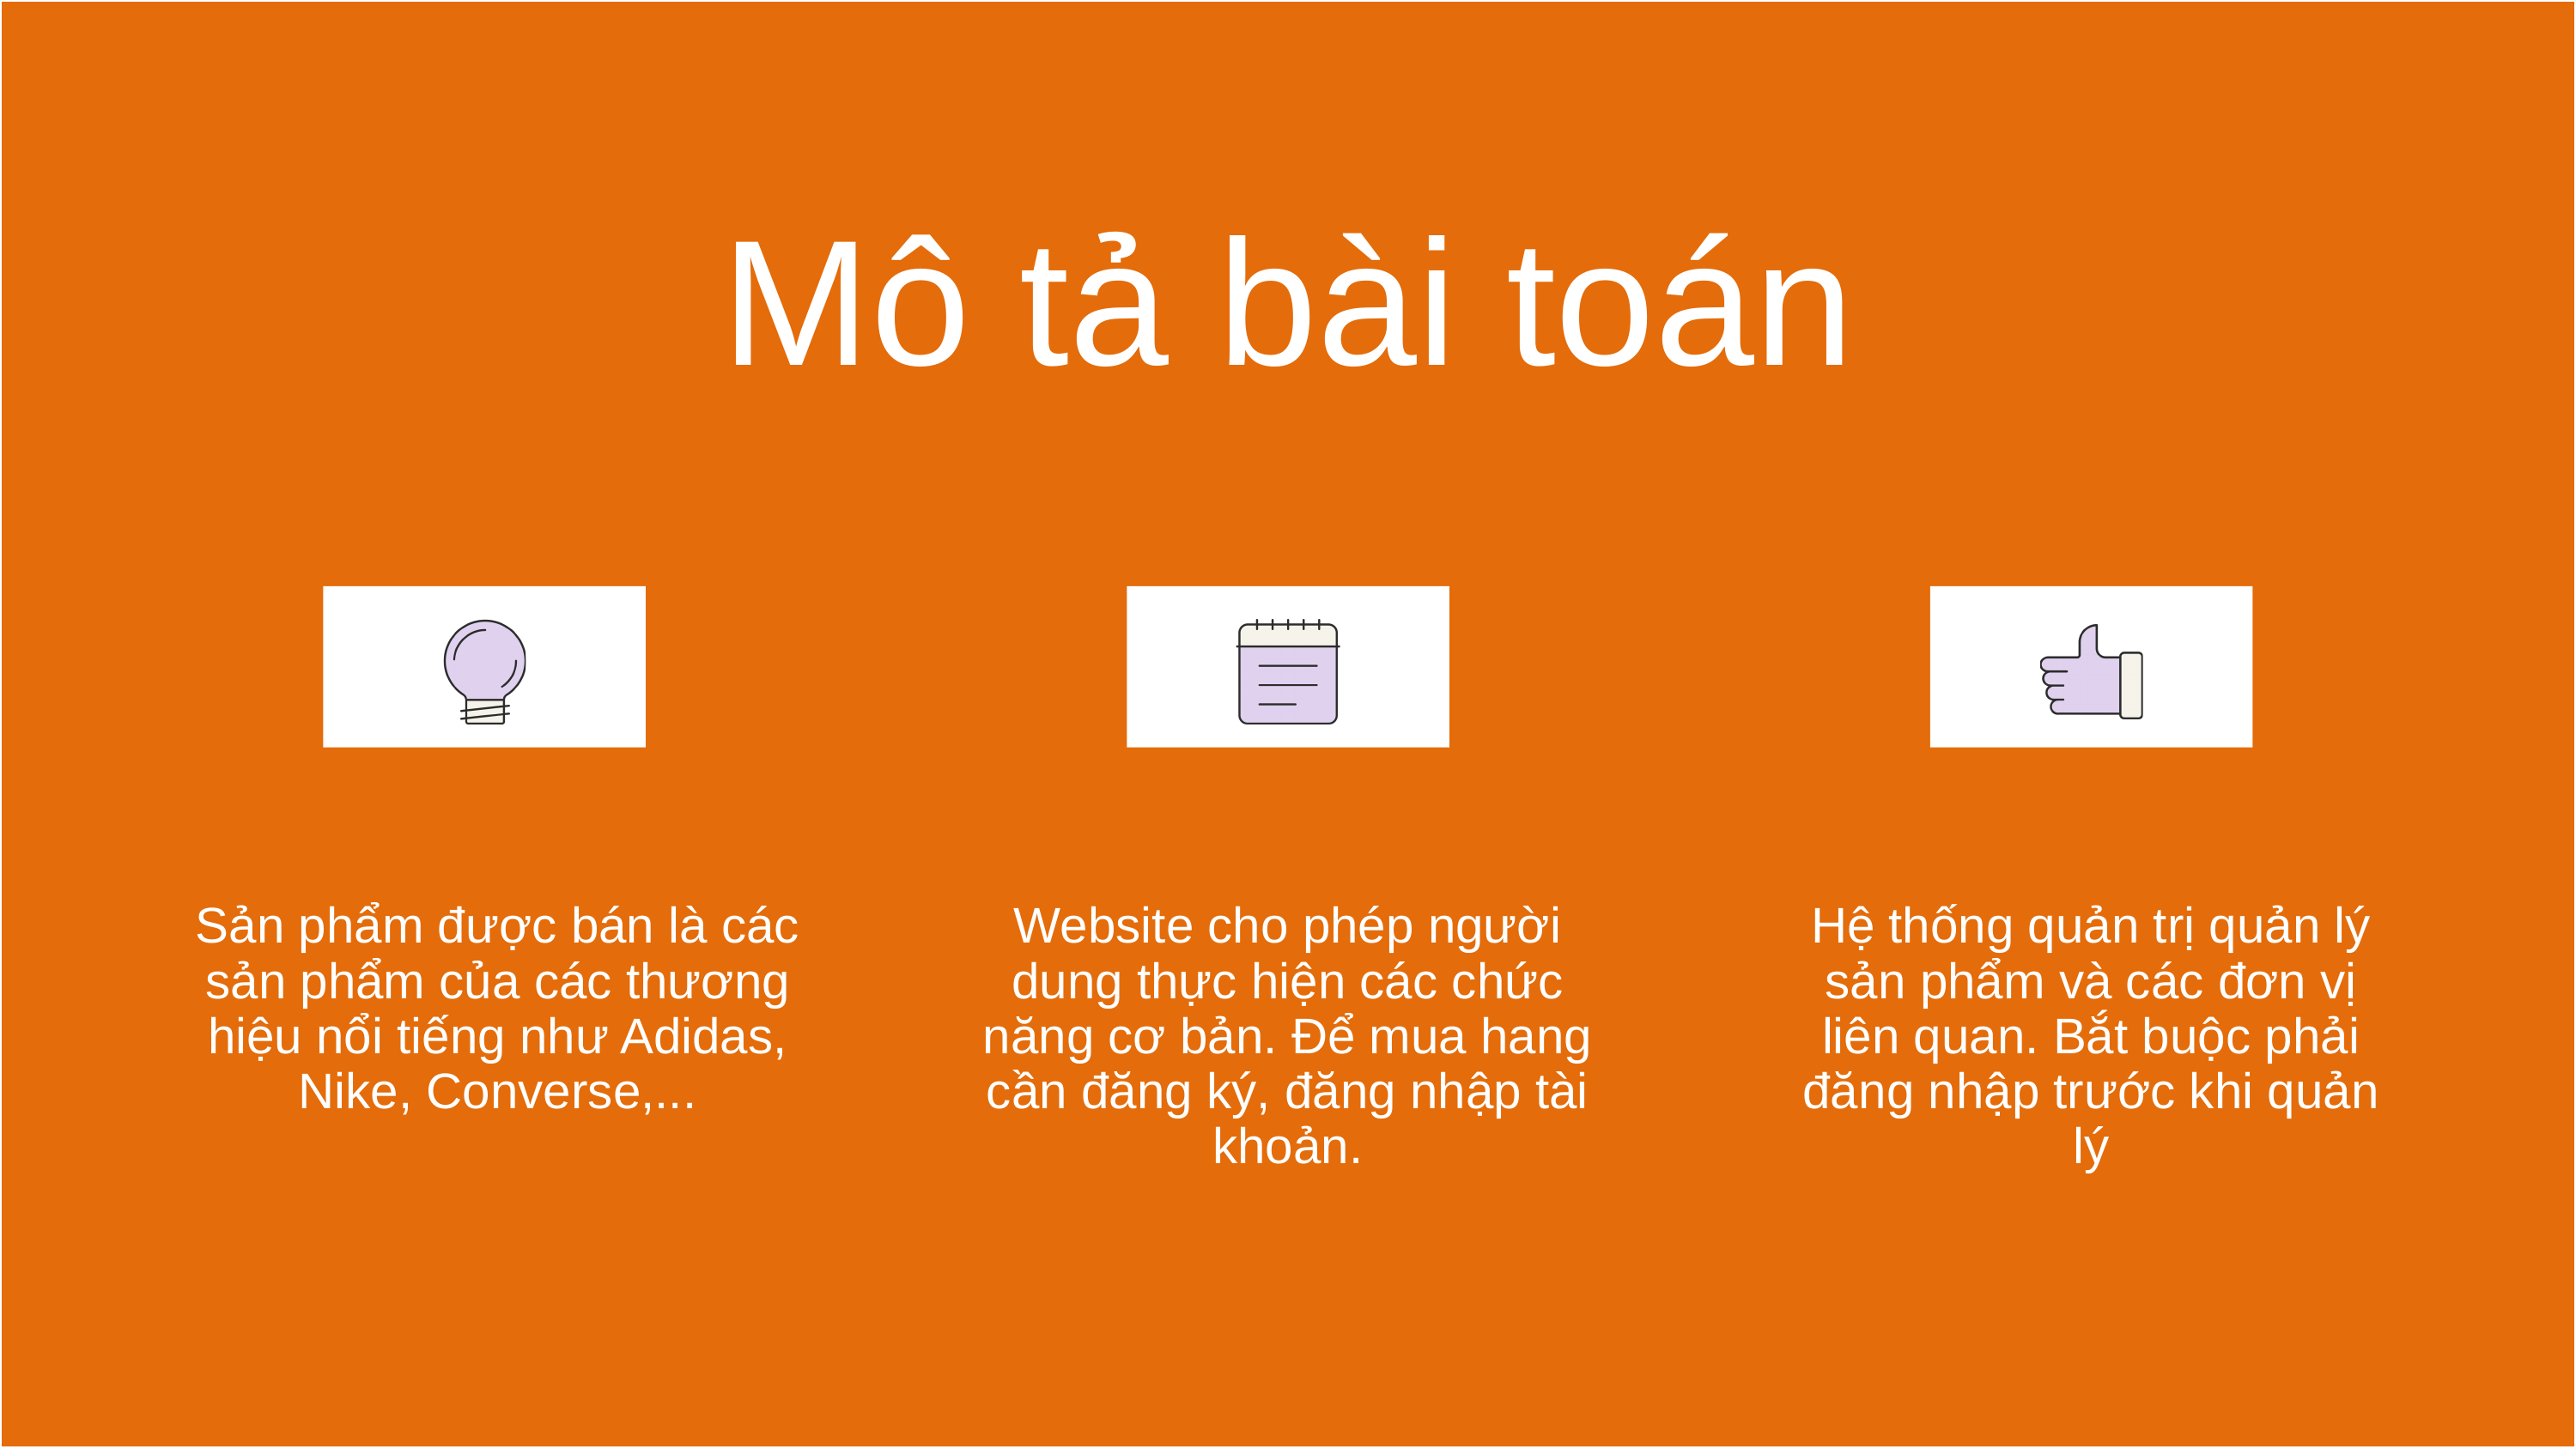

Mô tả bài toán

Sản phẩm được bán là các sản phẩm của các thương hiệu nổi tiếng như Adidas, Nike, Converse,...

Website cho phép người dung thực hiện các chức năng cơ bản. Để mua hang cần đăng ký, đăng nhập tài khoản.

Hệ thống quản trị quản lý sản phẩm và các đơn vị liên quan. Bắt buộc phải đăng nhập trước khi quản lý